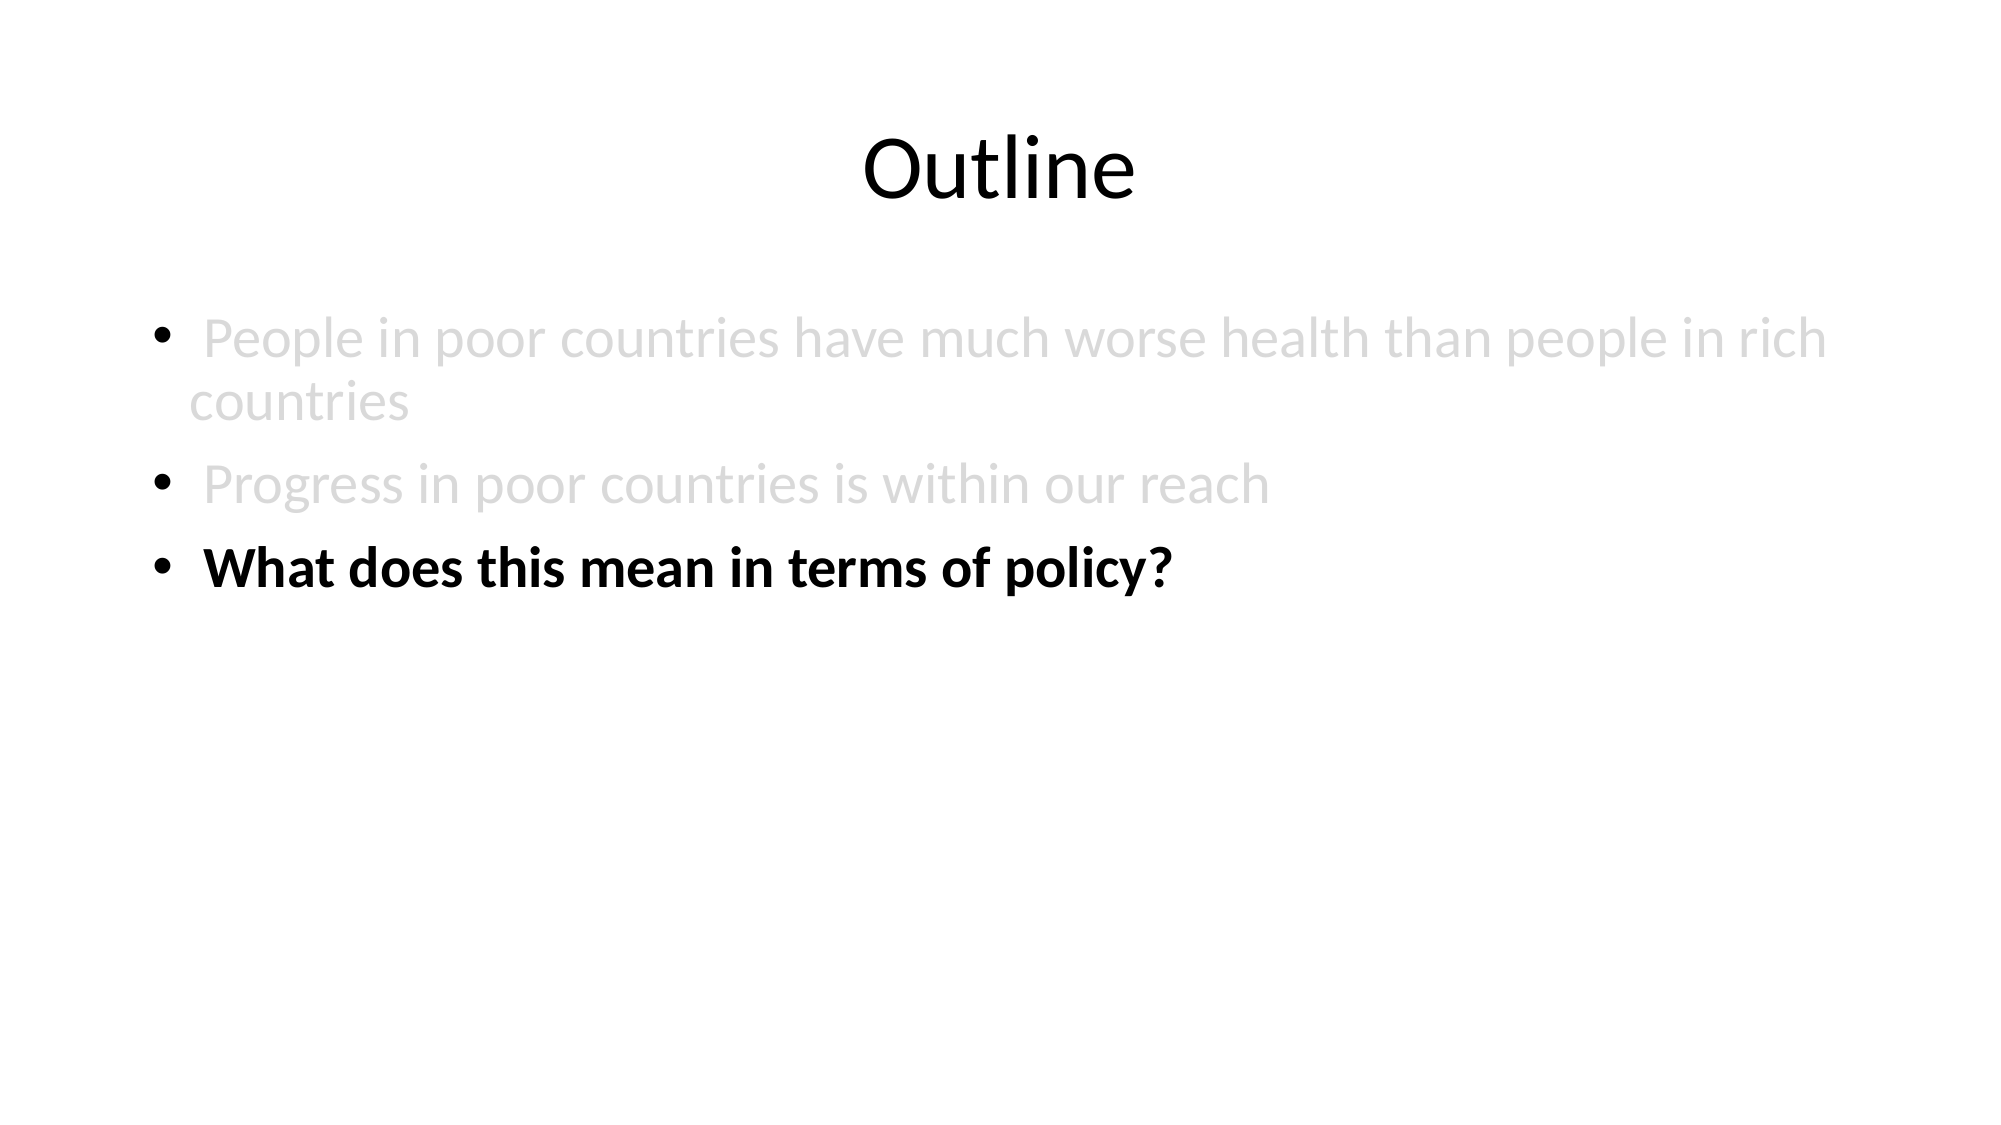

# Outline
 People in poor countries have much worse health than people in rich countries
 Progress in poor countries is within our reach
 What does this mean in terms of policy?